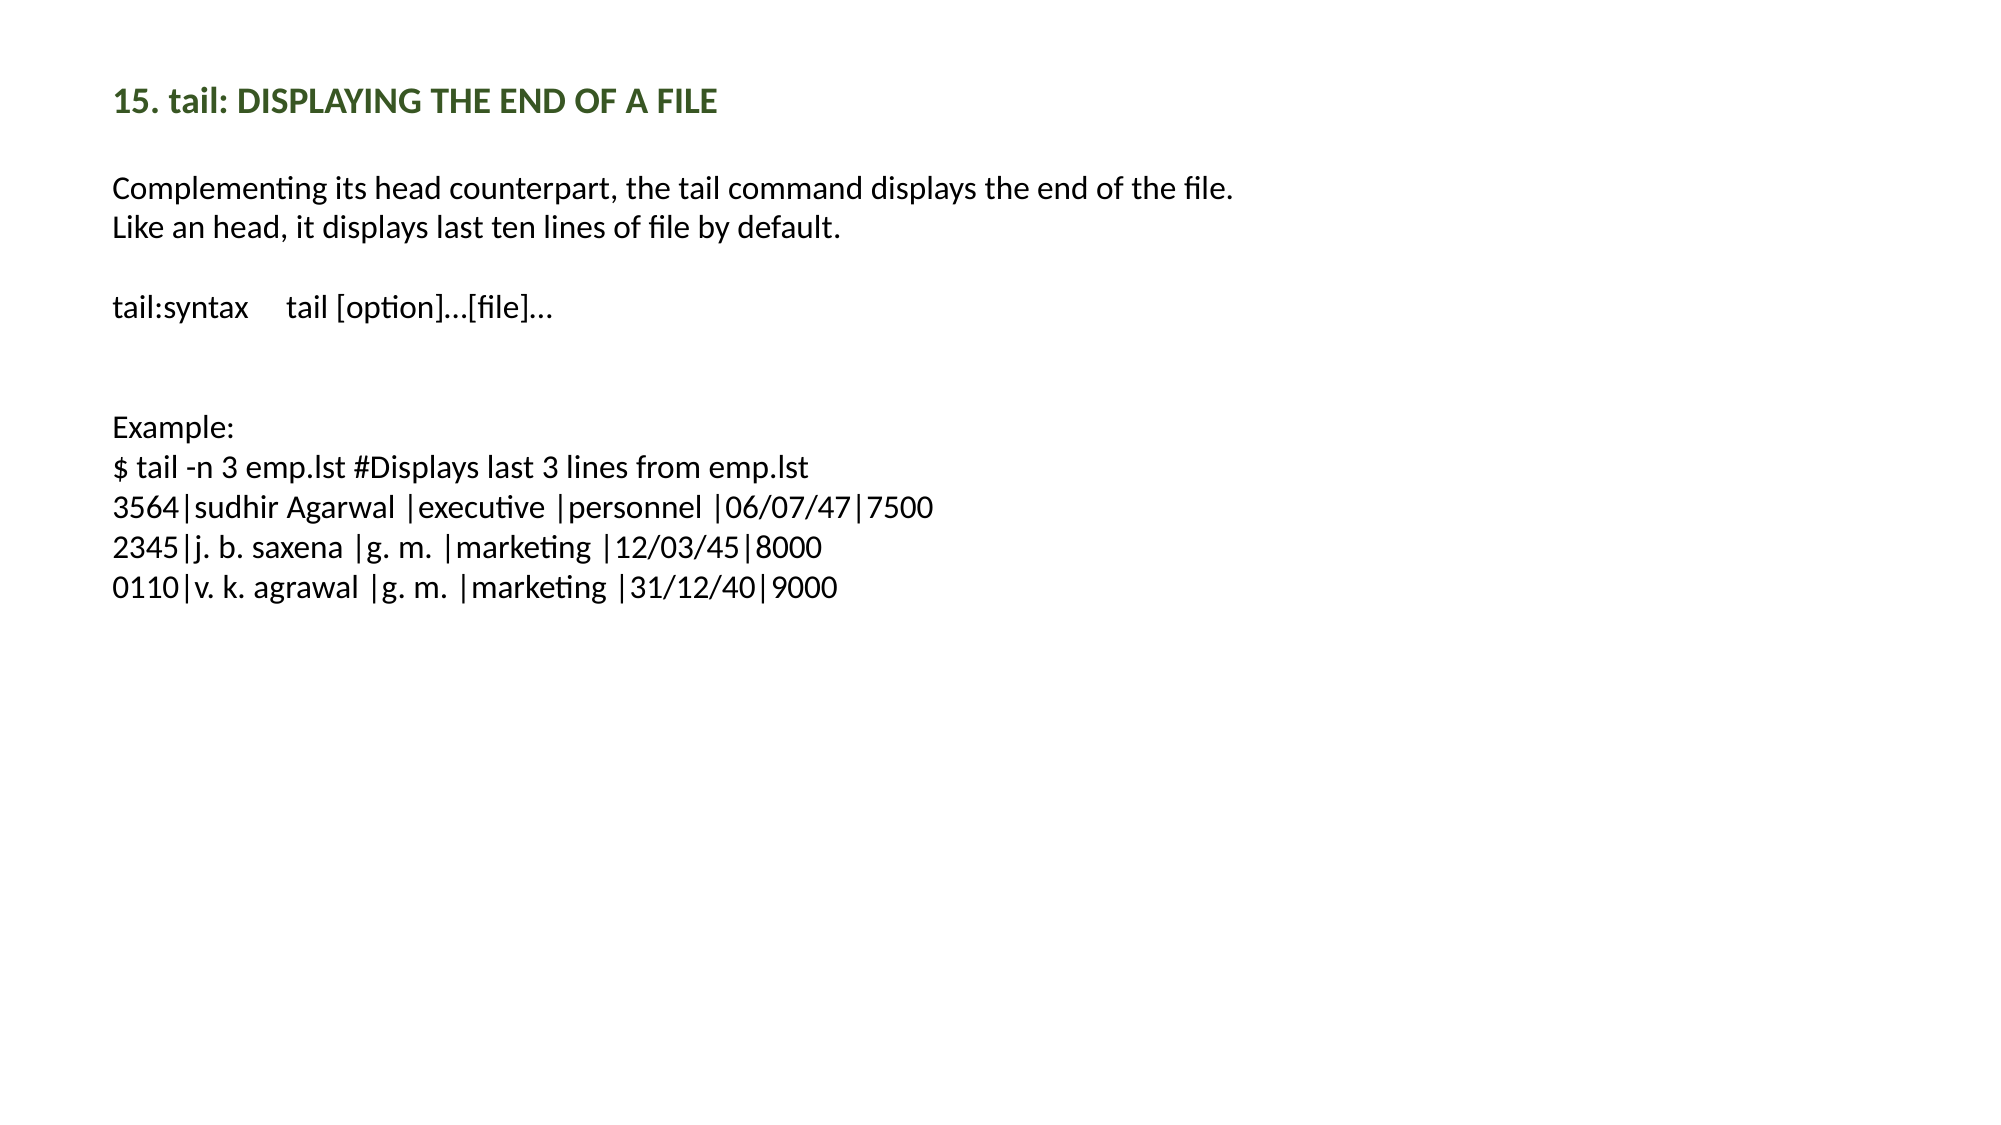

15. tail: DISPLAYING THE END OF A FILE

Complementing its head counterpart, the tail command displays the end of the file.
Like an head, it displays last ten lines of file by default.

tail:syntax     tail [option]…[file]…

Example:
$ tail -n 3 emp.lst #Displays last 3 lines from emp.lst
3564|sudhir Agarwal |executive |personnel |06/07/47|7500
2345|j. b. saxena |g. m. |marketing |12/03/45|8000
0110|v. k. agrawal |g. m. |marketing |31/12/40|9000